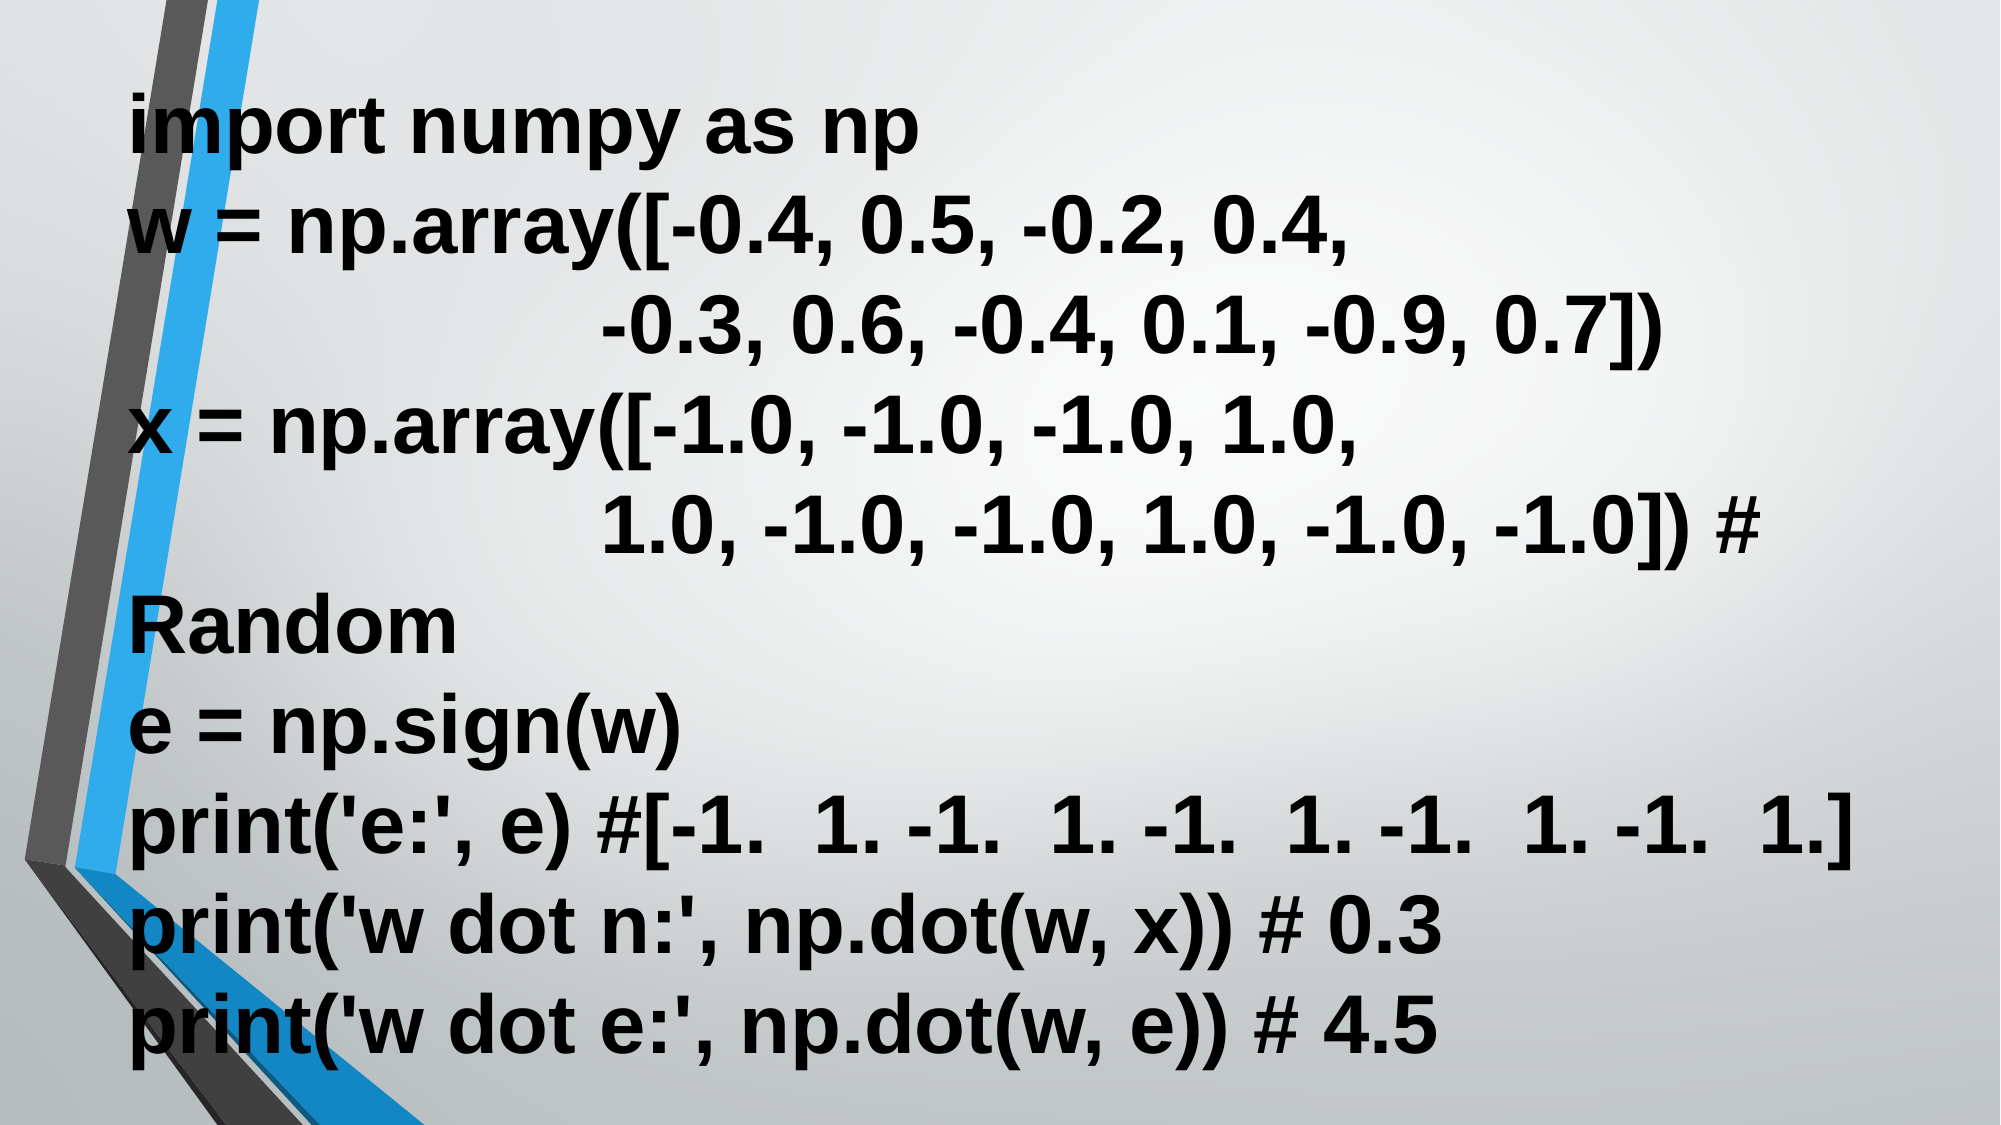

import numpy as np
w = np.array([-0.4, 0.5, -0.2, 0.4,
			 -0.3, 0.6, -0.4, 0.1, -0.9, 0.7])
x = np.array([-1.0, -1.0, -1.0, 1.0,
			 1.0, -1.0, -1.0, 1.0, -1.0, -1.0]) # Random
e = np.sign(w)
print('e:', e) #[-1.  1. -1.  1. -1.  1. -1.  1. -1.  1.]
print('w dot n:', np.dot(w, x)) # 0.3
print('w dot e:', np.dot(w, e)) # 4.5